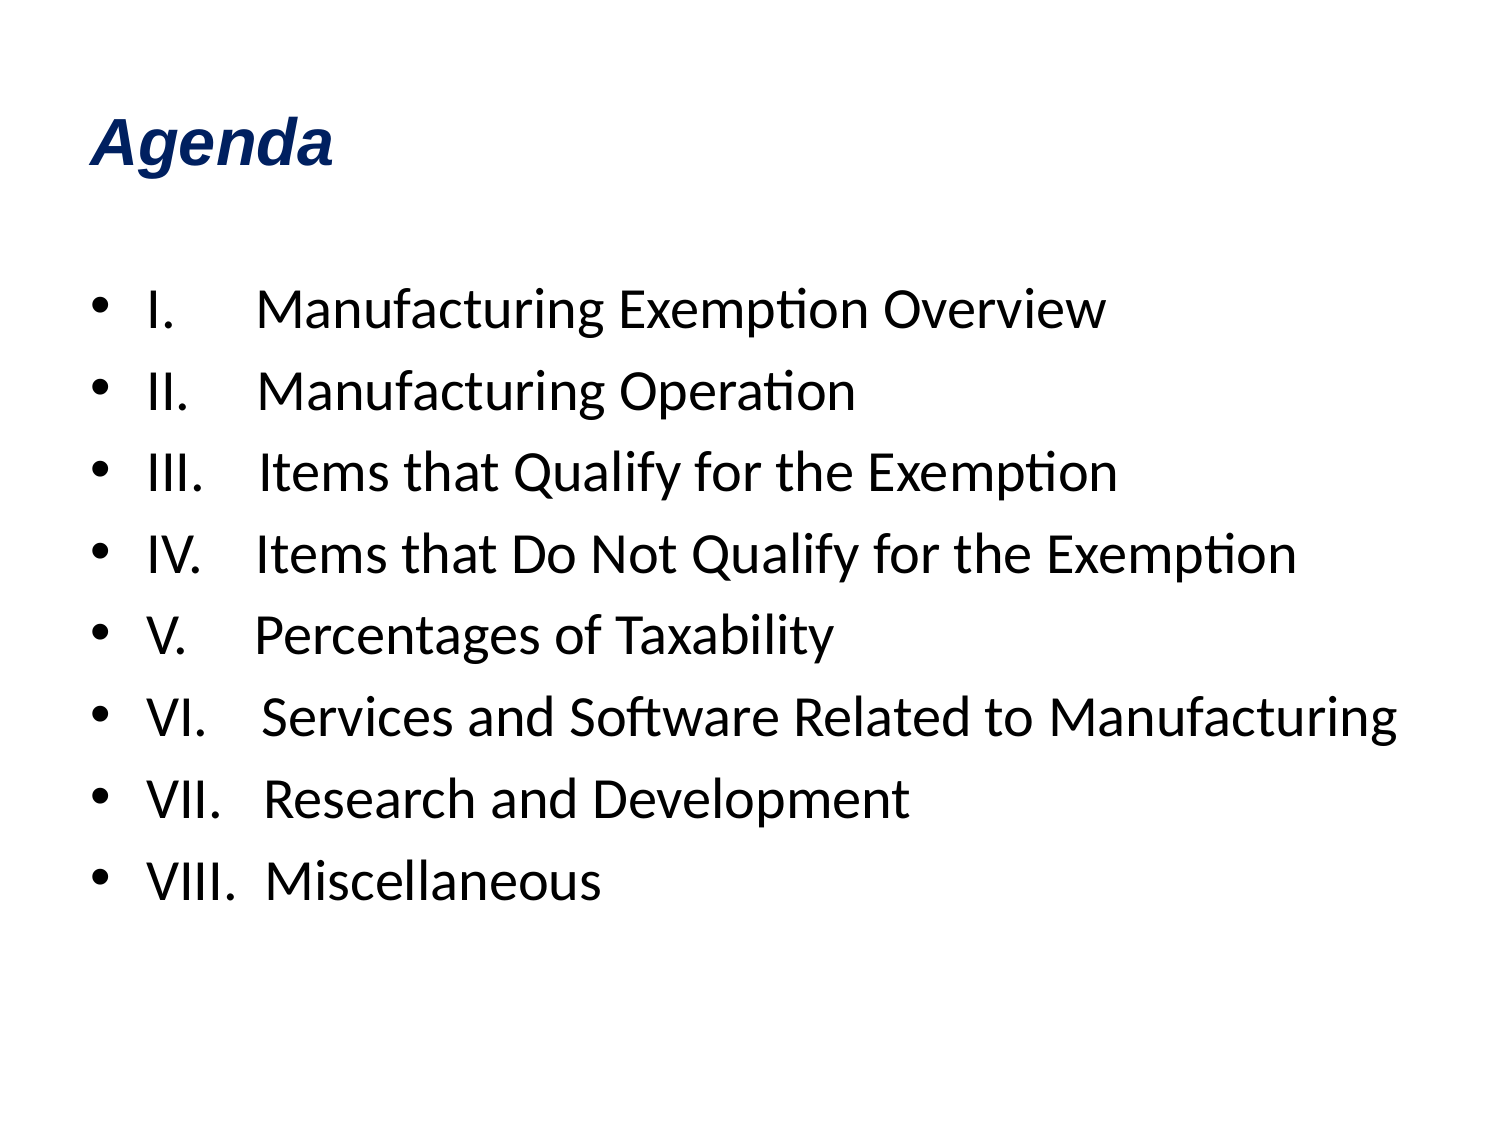

# Agenda
I.      Manufacturing Exemption Overview
II.     Manufacturing Operation
III.    Items that Qualify for the Exemption
IV.    Items that Do Not Qualify for the Exemption
V.     Percentages of Taxability
VI.    Services and Software Related to Manufacturing
VII.   Research and Development
VIII.  Miscellaneous